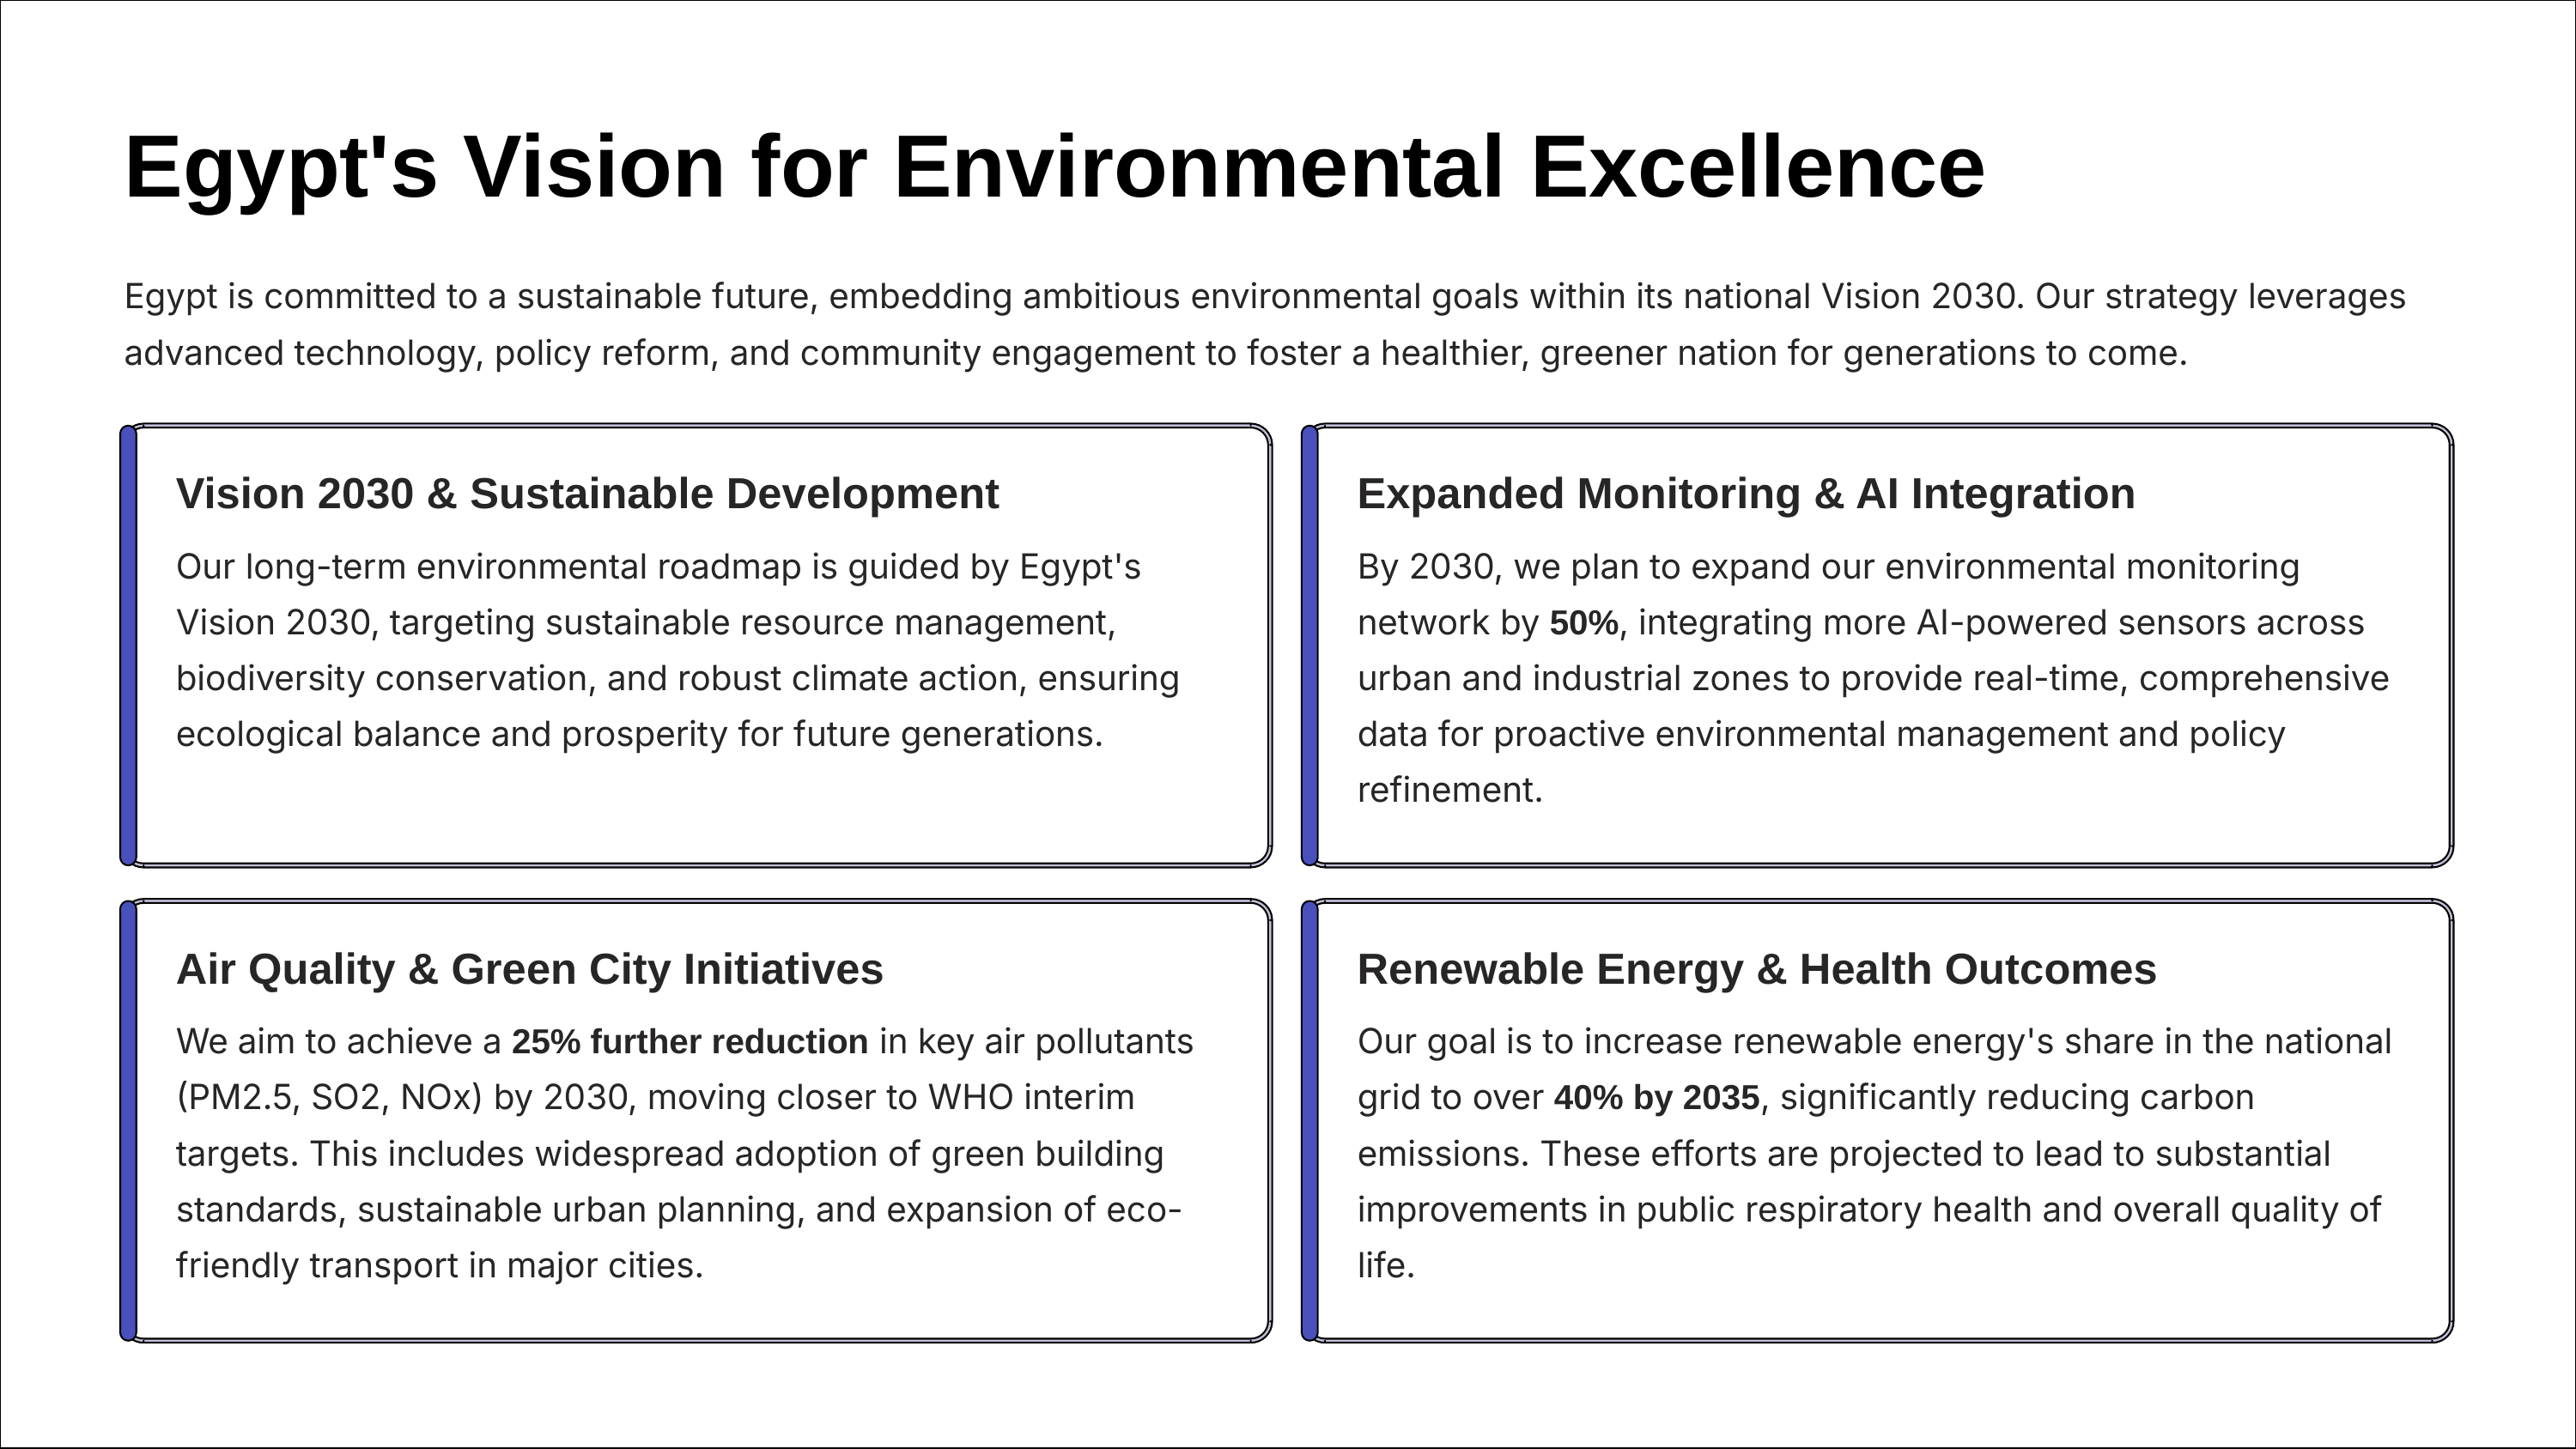

Egypt's Vision for Environmental Excellence
Egypt is committed to a sustainable future, embedding ambitious environmental goals within its national Vision 2030. Our strategy leverages advanced technology, policy reform, and community engagement to foster a healthier, greener nation for generations to come.

Vision 2030 & Sustainable Development
Expanded Monitoring & AI Integration
Our long-term environmental roadmap is guided by Egypt's Vision 2030, targeting sustainable resource management, biodiversity conservation, and robust climate action, ensuring ecological balance and prosperity for future generations.
By 2030, we plan to expand our environmental monitoring network by 50%, integrating more AI-powered sensors across urban and industrial zones to provide real-time, comprehensive data for proactive environmental management and policy refinement.

Air Quality & Green City Initiatives
Renewable Energy & Health Outcomes
We aim to achieve a 25% further reduction in key air pollutants (PM2.5, SO2, NOx) by 2030, moving closer to WHO interim targets. This includes widespread adoption of green building standards, sustainable urban planning, and expansion of eco-friendly transport in major cities.
Our goal is to increase renewable energy's share in the national grid to over 40% by 2035, significantly reducing carbon emissions. These efforts are projected to lead to substantial improvements in public respiratory health and overall quality of life.